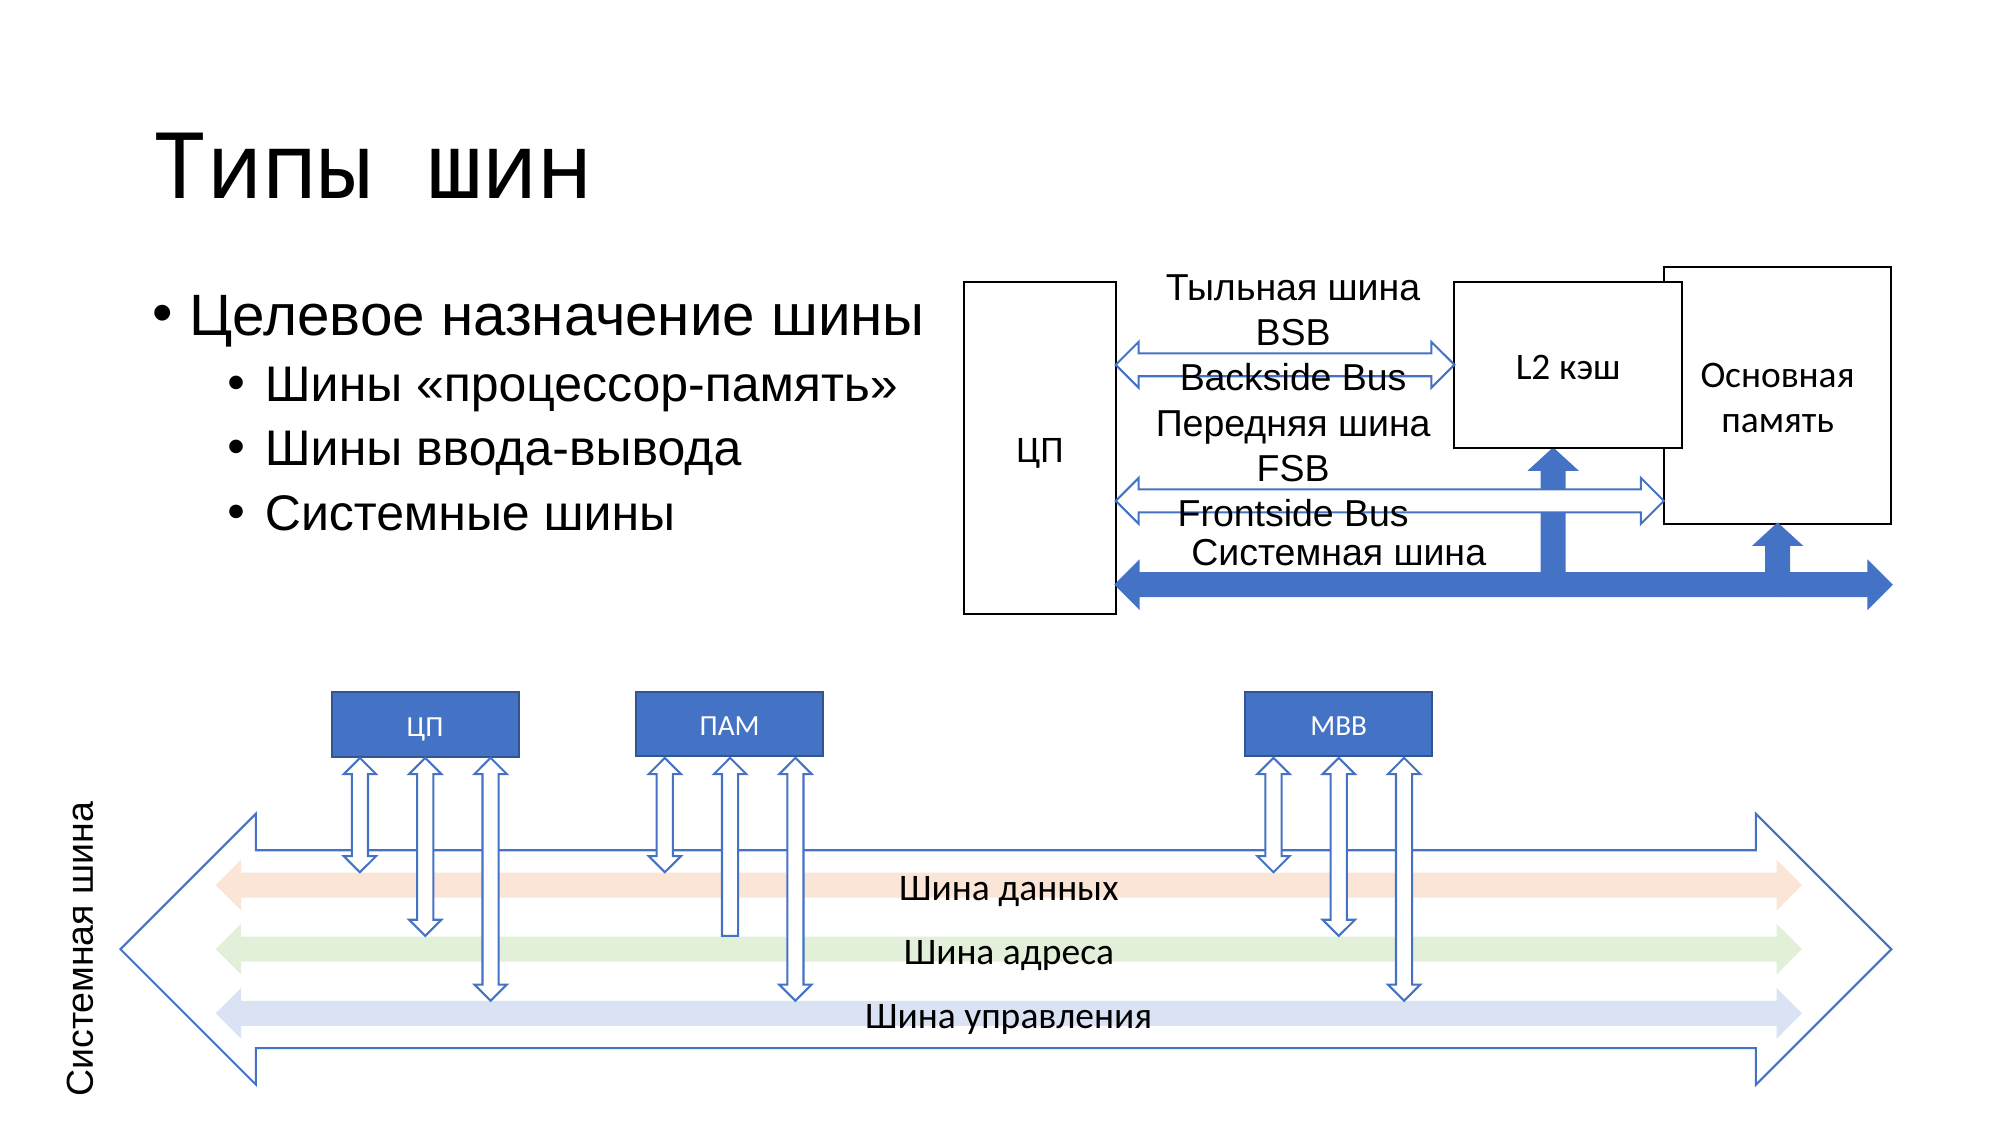

# Типы шин
Тыльная шина BSB
Backside Bus
Основная память
ЦП
L2 кэш

Передняя шина FSB
Frontside Bus

Системная шина

Целевое назначение шины
Шины «процессор-память»
Шины ввода-вывода
Системные шины
ПАМ

МВВ

ЦП

Системная шина
Шина данных
Шина адреса
Шина управления